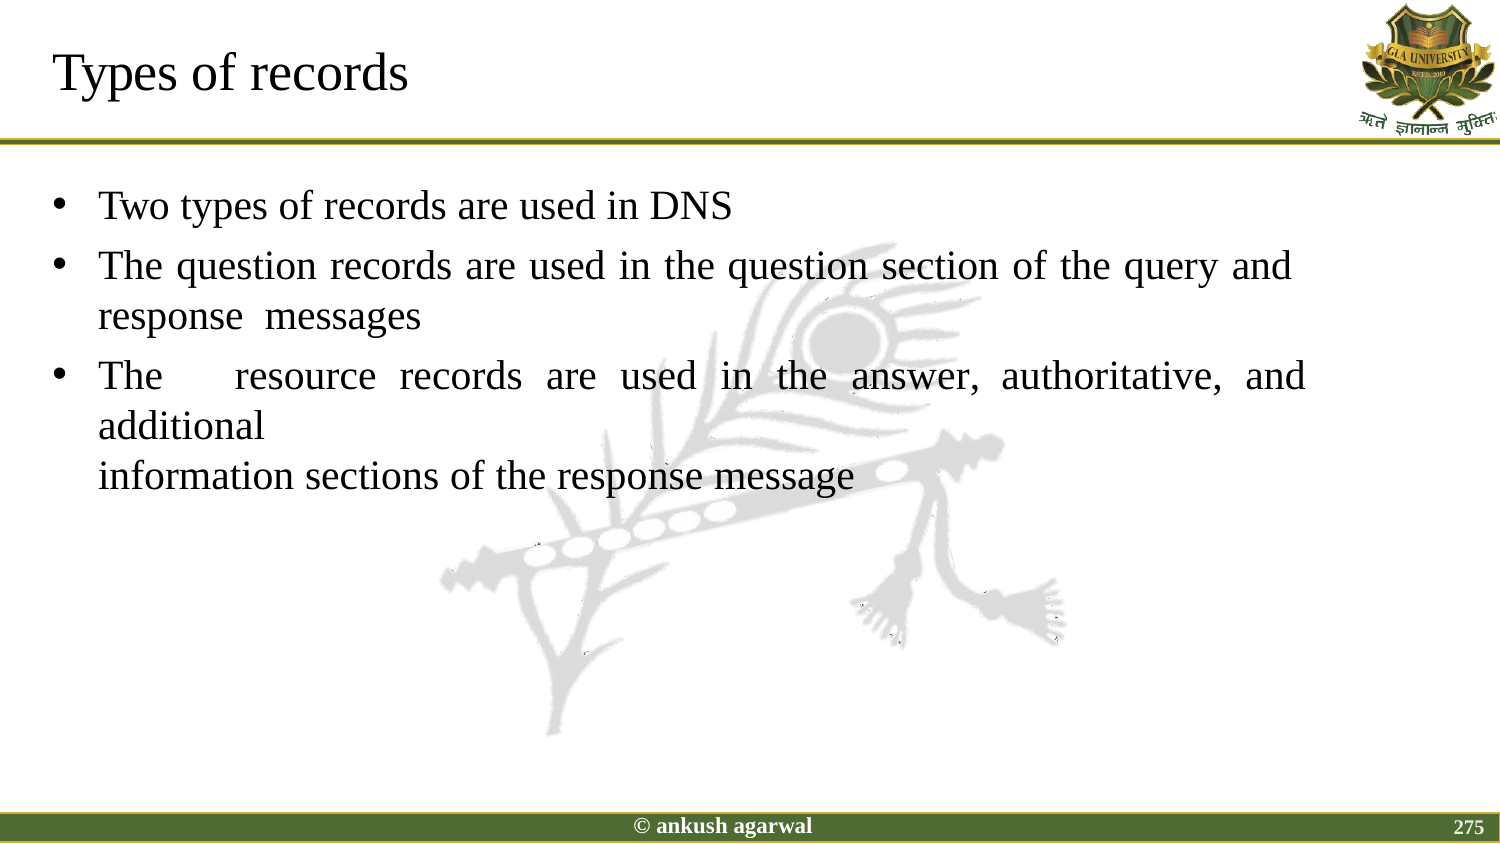

# Types of records
Two types of records are used in DNS
The question records are used in the question section of the query and response  messages
The	resource	records	are	used	in	the	answer,	authoritative,	and	additional
information sections of the response message
© ankush agarwal
275